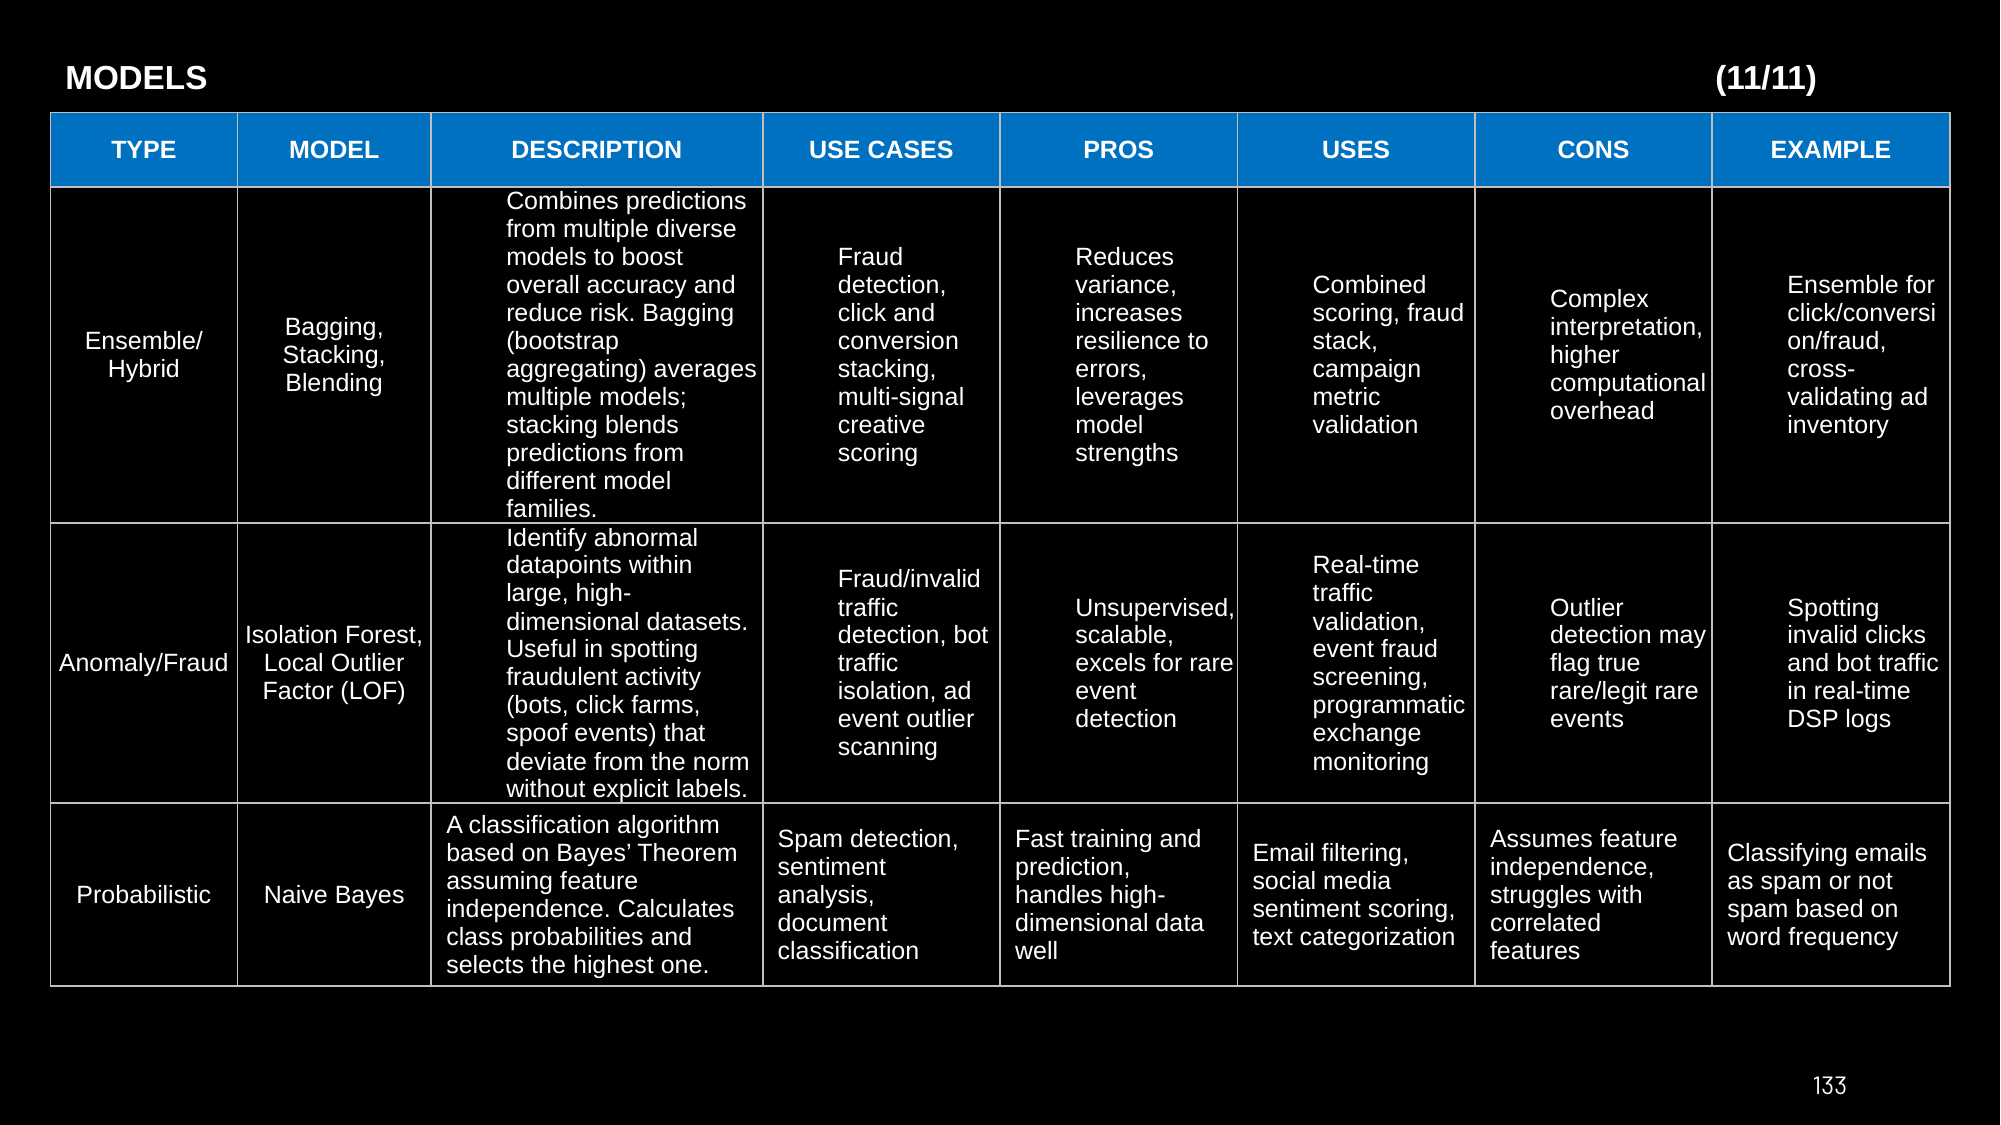

MODELS											(11/11)
| TYPE | MODEL | DESCRIPTION | USE CASES | PROS | USES | CONS | EXAMPLE |
| --- | --- | --- | --- | --- | --- | --- | --- |
| Ensemble/Hybrid | Bagging, Stacking, Blending | Combines predictions from multiple diverse models to boost overall accuracy and reduce risk. Bagging (bootstrap aggregating) averages multiple models; stacking blends predictions from different model families. | Fraud detection, click and conversion stacking, multi-signal creative scoring | Reduces variance, increases resilience to errors, leverages model strengths | Combined scoring, fraud stack, campaign metric validation | Complex interpretation, higher computational overhead | Ensemble for click/conversion/fraud, cross-validating ad inventory |
| Anomaly/Fraud | Isolation Forest, Local Outlier Factor (LOF) | Identify abnormal datapoints within large, high-dimensional datasets. Useful in spotting fraudulent activity (bots, click farms, spoof events) that deviate from the norm without explicit labels. | Fraud/invalid traffic detection, bot traffic isolation, ad event outlier scanning | Unsupervised, scalable, excels for rare event detection | Real-time traffic validation, event fraud screening, programmatic exchange monitoring | Outlier detection may flag true rare/legit rare events | Spotting invalid clicks and bot traffic in real-time DSP logs |
| Probabilistic | Naive Bayes | A classification algorithm based on Bayes’ Theorem assuming feature independence. Calculates class probabilities and selects the highest one. | Spam detection, sentiment analysis, document classification | Fast training and prediction, handles high-dimensional data well | Email filtering, social media sentiment scoring, text categorization | Assumes feature independence, struggles with correlated features | Classifying emails as spam or not spam based on word frequency |
133